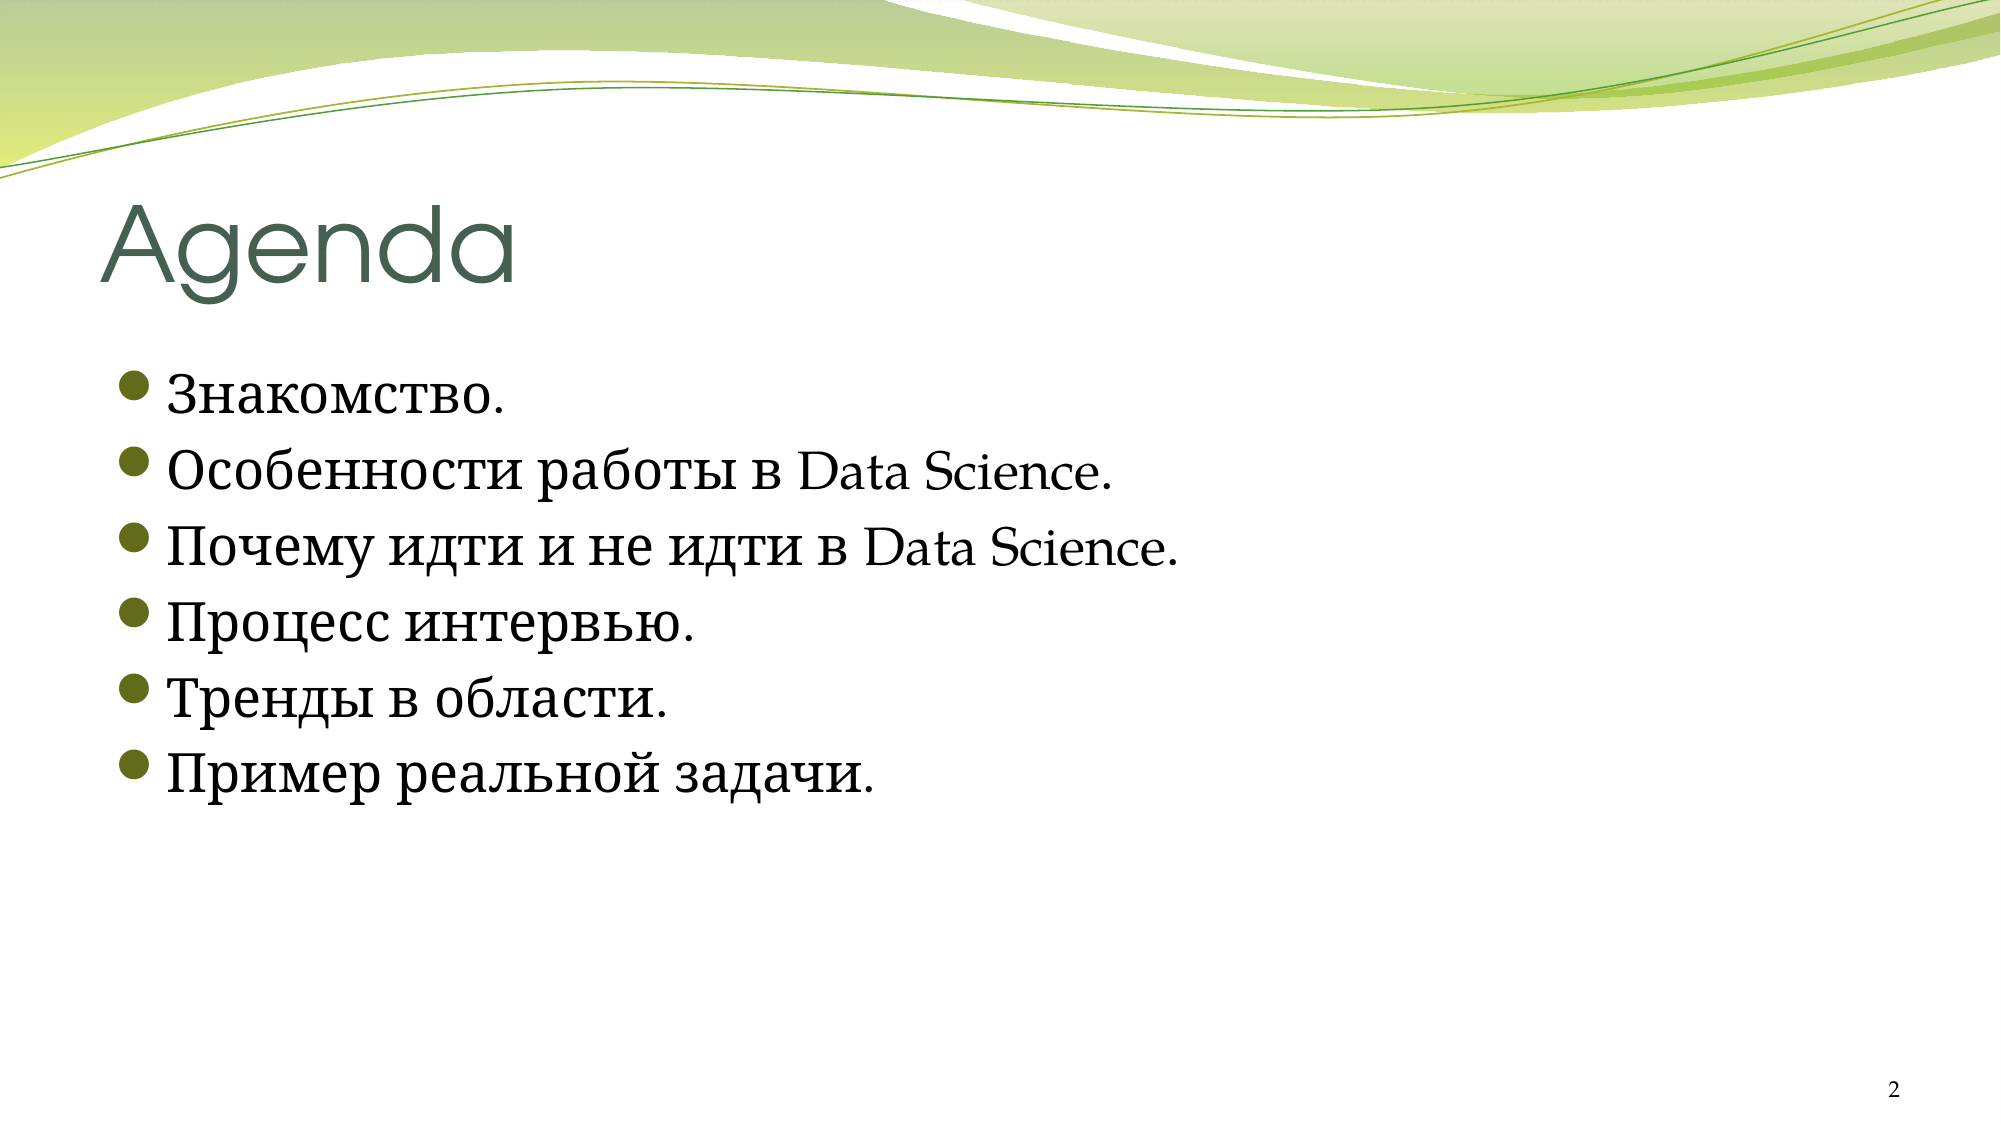

# Agenda
Знакомство.
Особенности работы в Data Science.
Почему идти и не идти в Data Science.
Процесс интервью.
Тренды в области.
Пример реальной задачи.

2